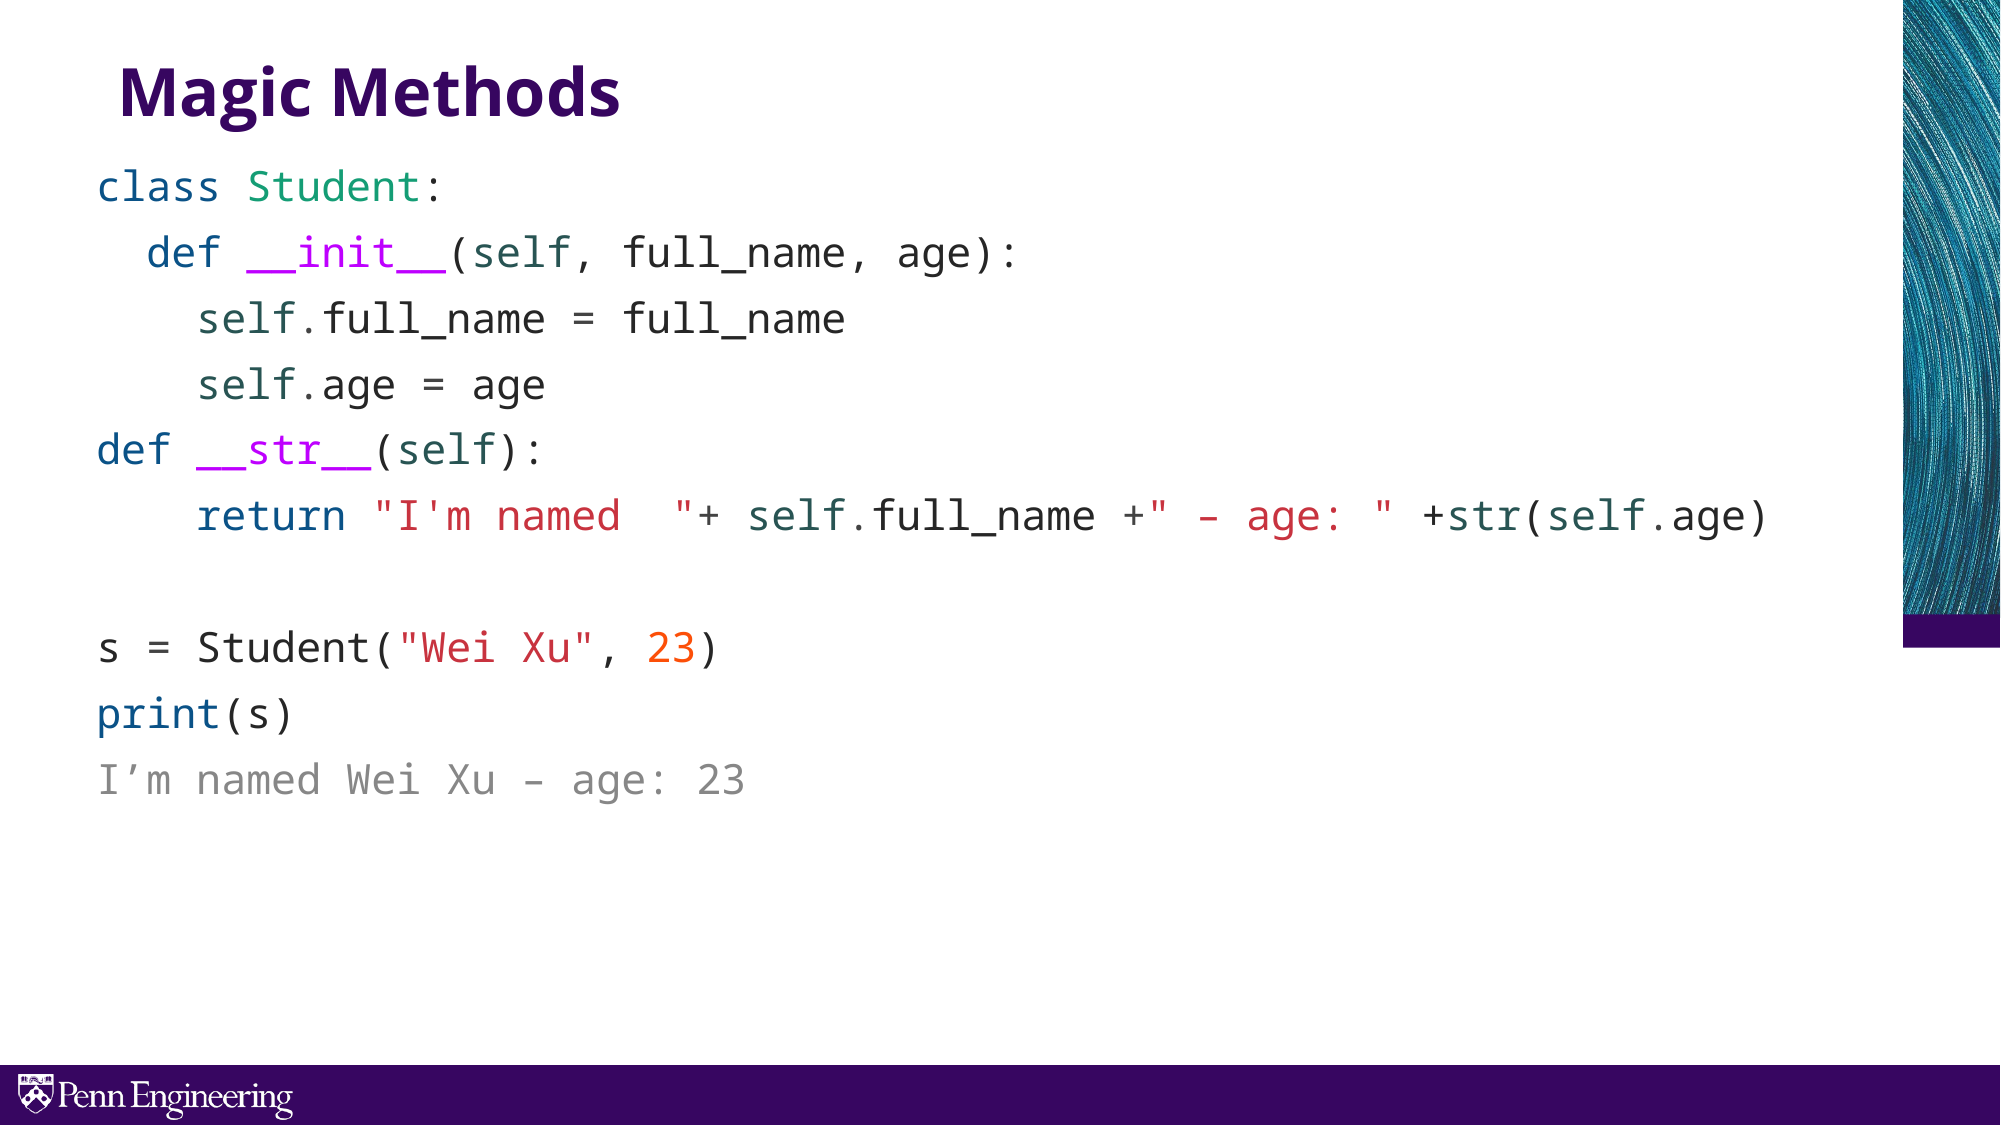

Magic Methods
class Student:
  def __init__(self, full_name, age):
    self.full_name = full_name
    self.age = age
def __str__(self):
    return "I'm named  "+ self.full_name +" – age: " +str(self.age)

s = Student("Wei Xu", 23)
print(s)
I’m named Wei Xu – age: 23